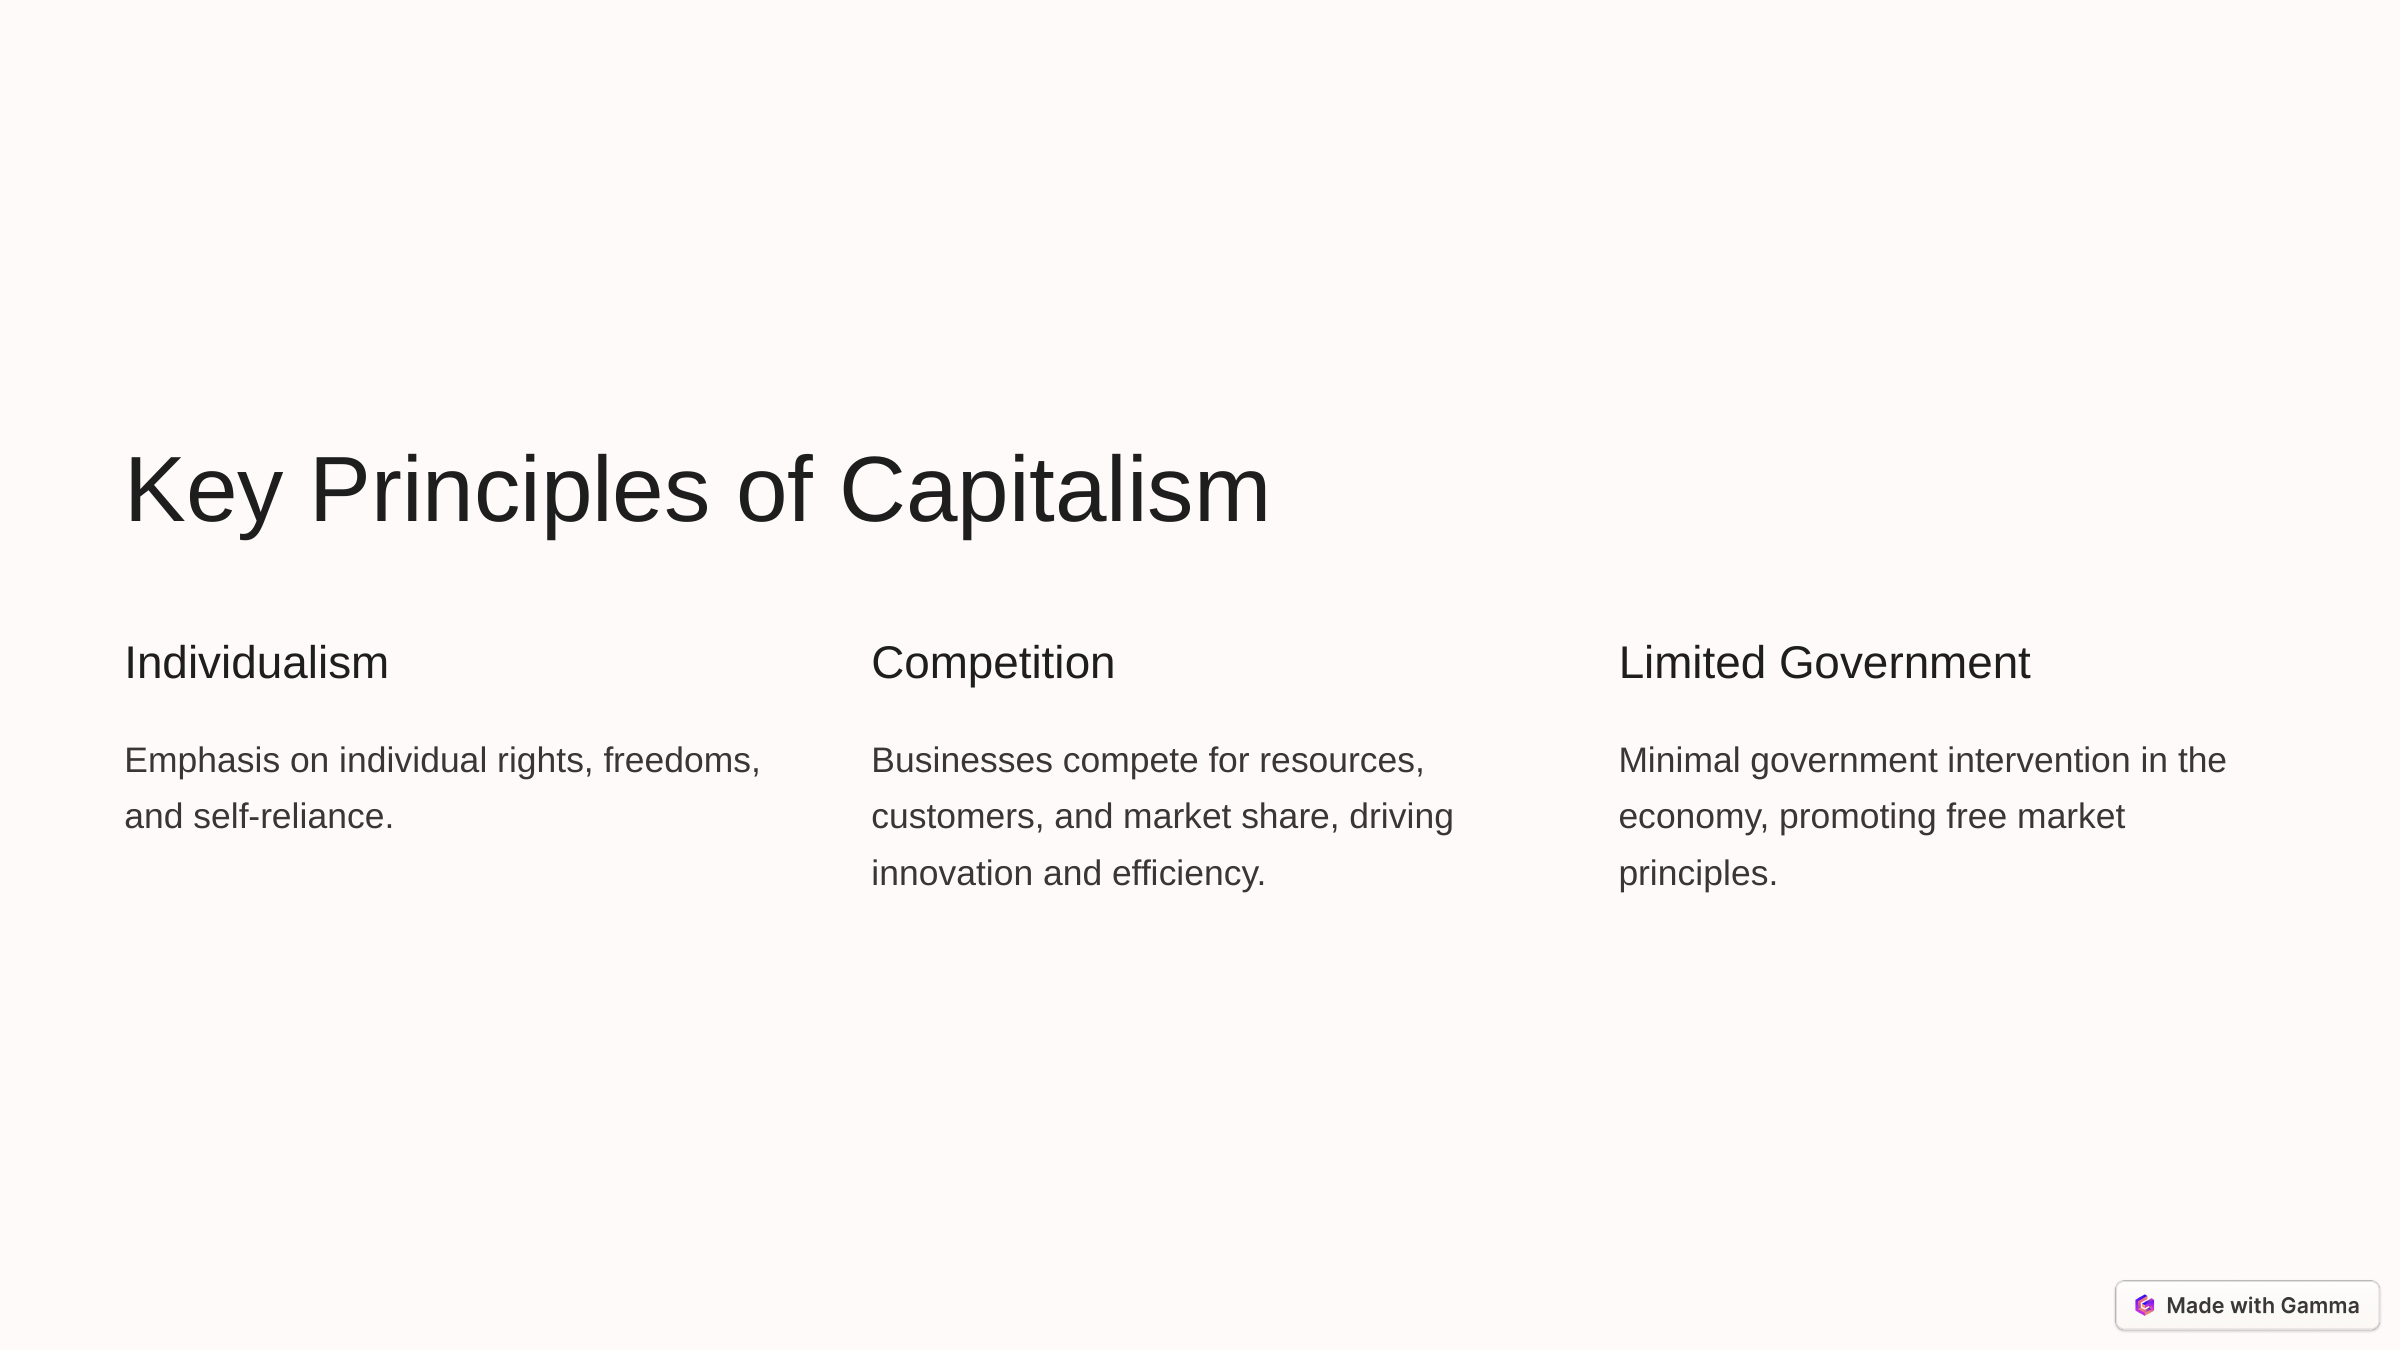

Key Principles of Capitalism
Individualism
Competition
Limited Government
Emphasis on individual rights, freedoms, and self-reliance.
Businesses compete for resources, customers, and market share, driving innovation and efficiency.
Minimal government intervention in the economy, promoting free market principles.